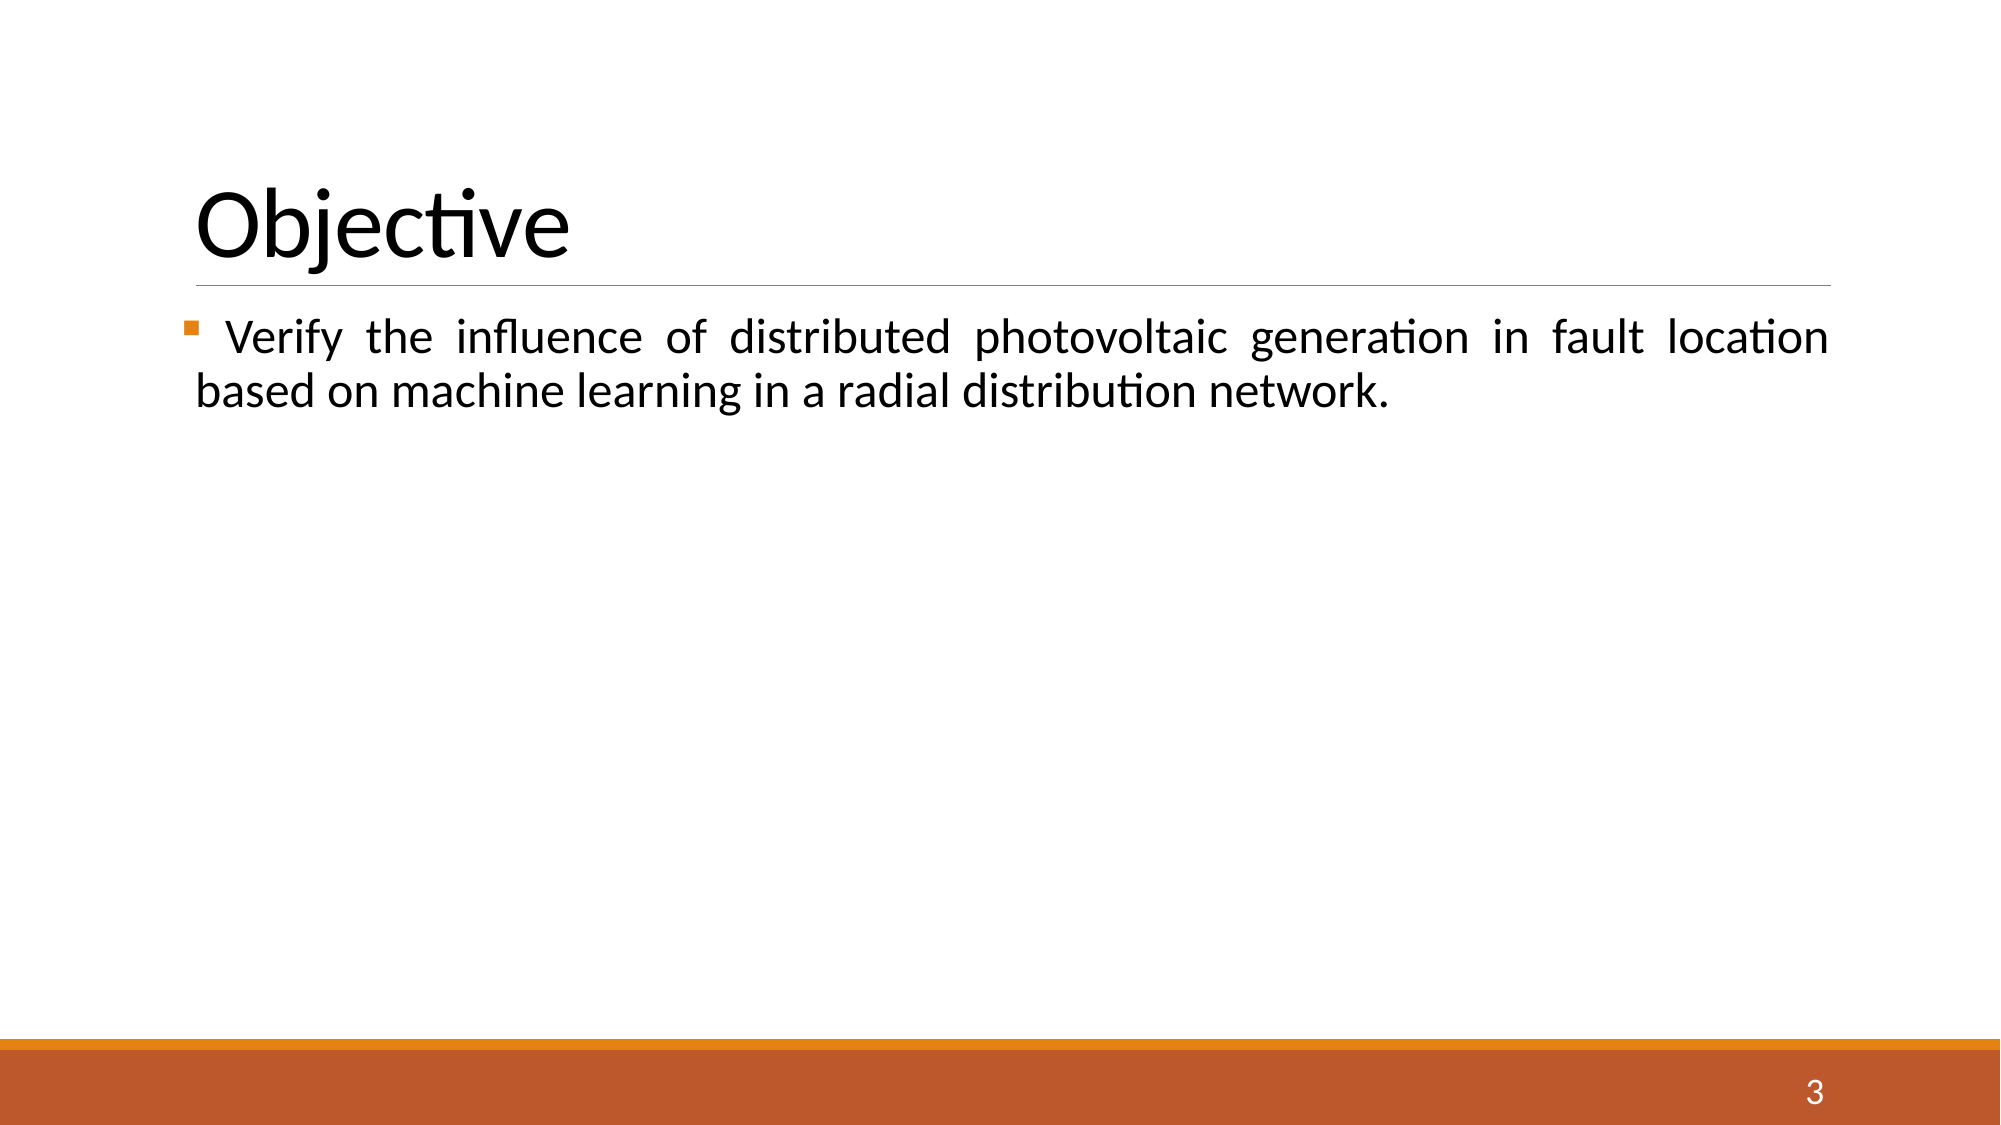

# Objective
 Verify the influence of distributed photovoltaic generation in fault location based on machine learning in a radial distribution network.
3